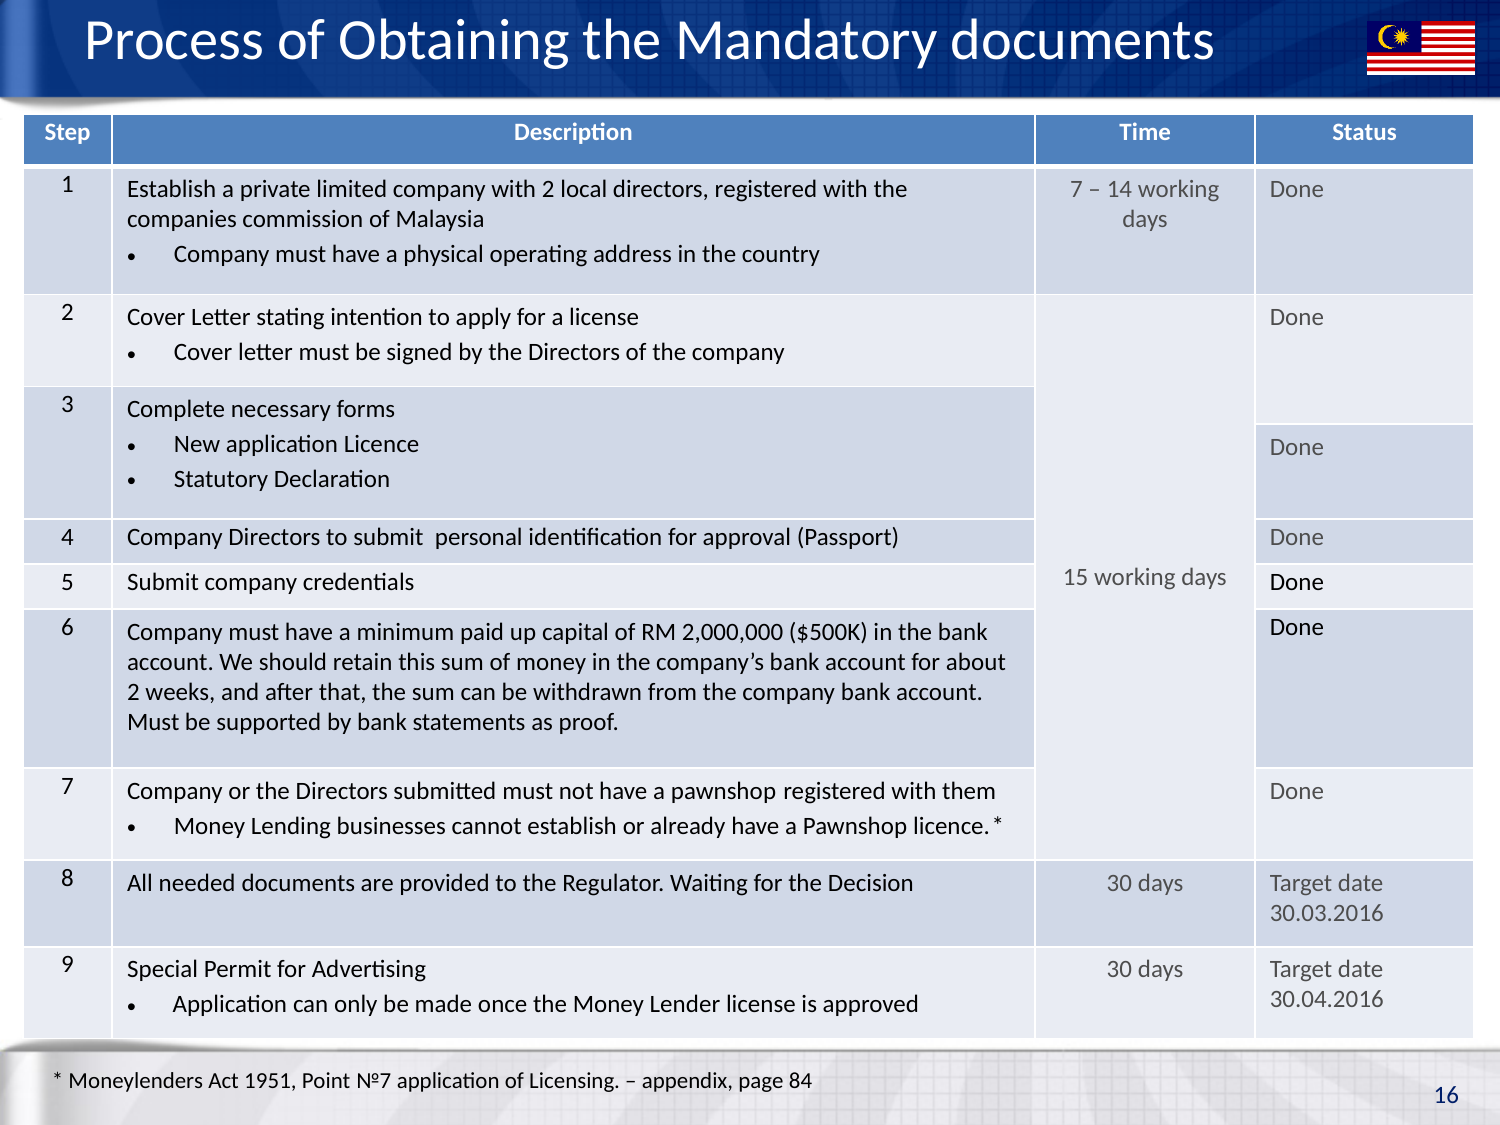

# Process of Obtaining the Mandatory documents
| Step | Description | Time | Status |
| --- | --- | --- | --- |
| 1 | Establish a private limited company with 2 local directors, registered with the companies commission of Malaysia Company must have a physical operating address in the country | 7 – 14 working days | Done |
| 2 | Cover Letter stating intention to apply for a license Cover letter must be signed by the Directors of the company | 15 working days | Done |
| 3 | Complete necessary forms New application Licence Statutory Declaration |  |  |
|  |  |  | Done |
| 4 | Company Directors to submit personal identification for approval (Passport) |  | Done |
| 5 | Submit company credentials |  | Done |
| 6 | Company must have a minimum paid up capital of RM 2,000,000 ($500K) in the bank account. We should retain this sum of money in the company’s bank account for about 2 weeks, and after that, the sum can be withdrawn from the company bank account. Must be supported by bank statements as proof. |  | Done |
| 7 | Company or the Directors submitted must not have a pawnshop registered with them Money Lending businesses cannot establish or already have a Pawnshop licence.\* |  | Done |
| 8 | All needed documents are provided to the Regulator. Waiting for the Decision | 30 days | Target date 30.03.2016 |
| 9 | Special Permit for Advertising Application can only be made once the Money Lender license is approved | 30 days | Target date 30.04.2016 |
* Moneylenders Act 1951, Point №7 application of Licensing. – appendix, page 84
16